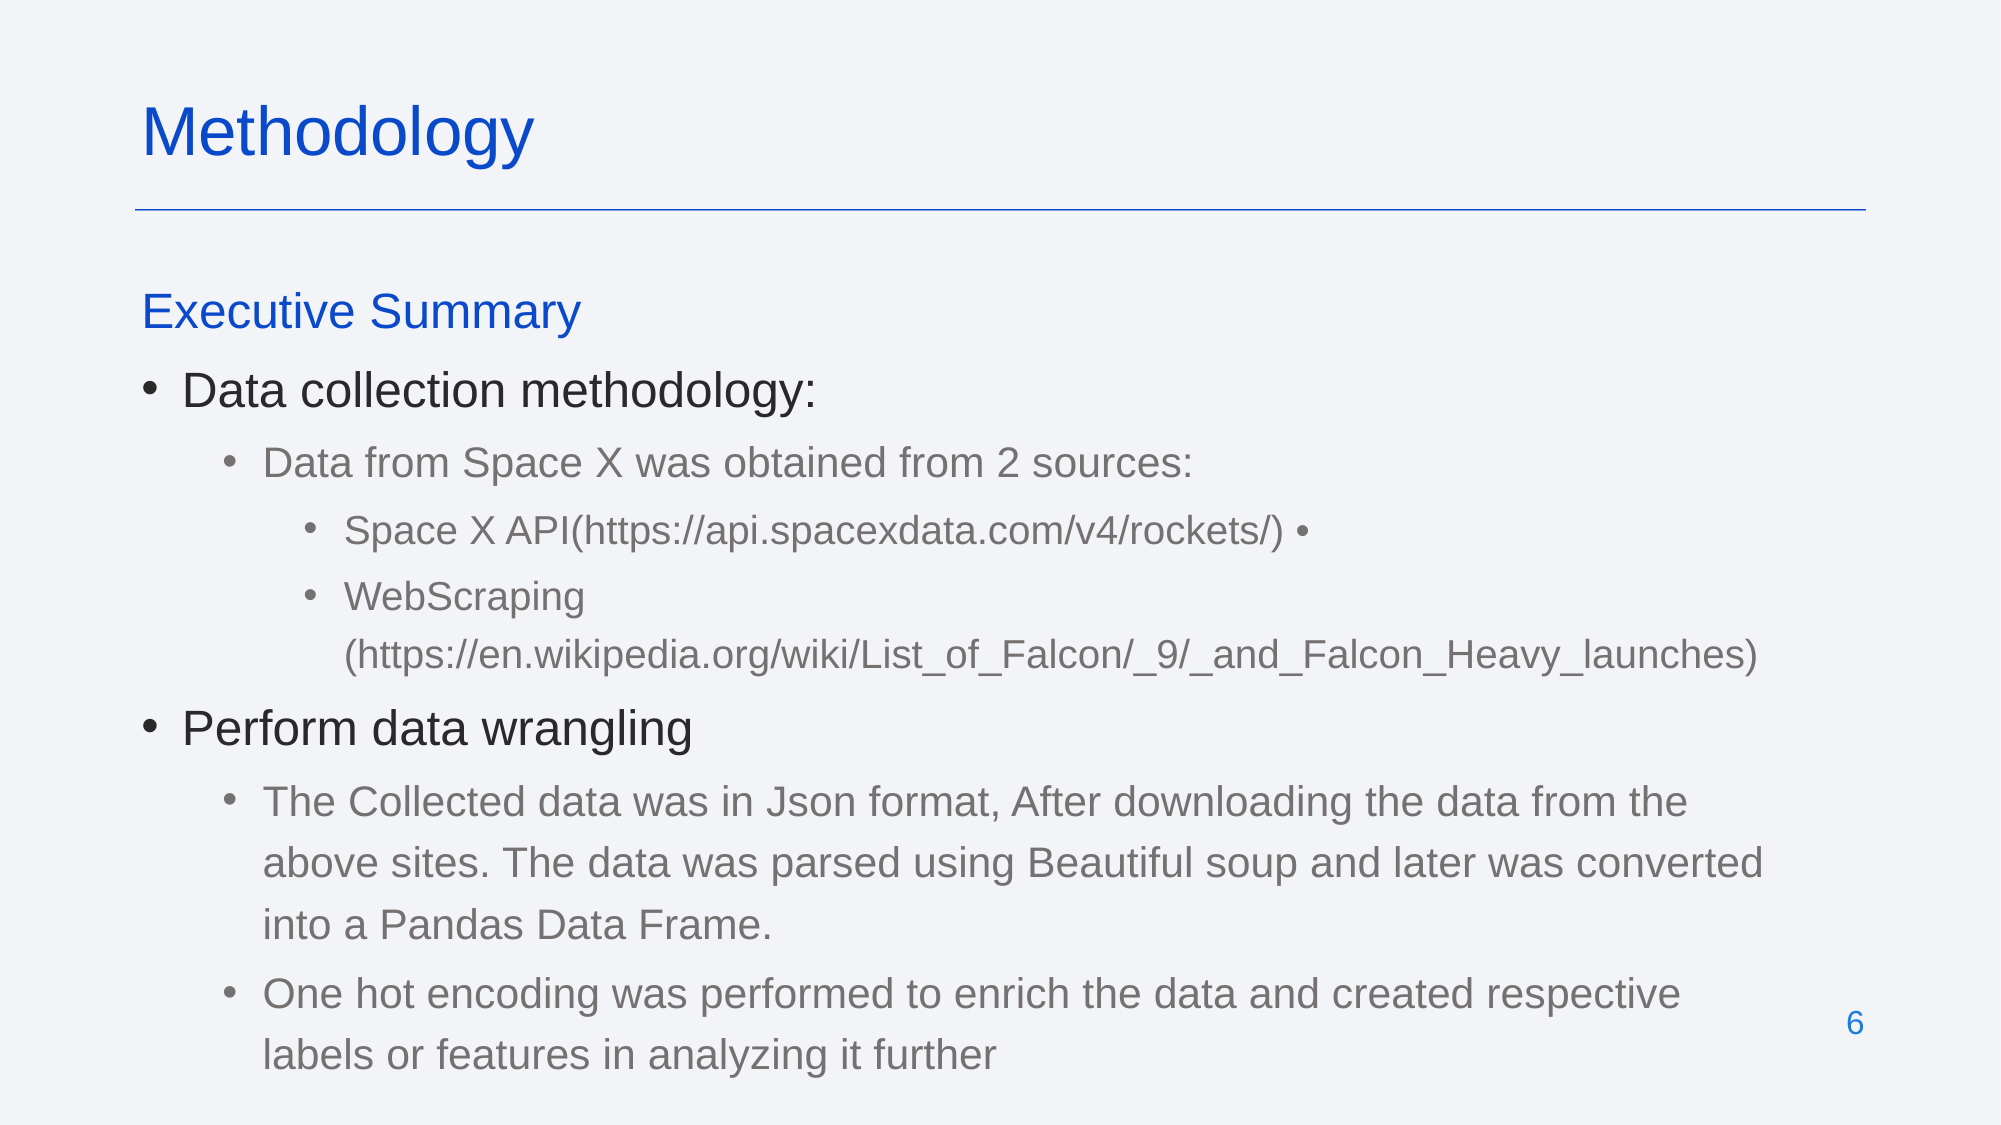

Methodology
Executive Summary
Data collection methodology:
Data from Space X was obtained from 2 sources:
Space X API(https://api.spacexdata.com/v4/rockets/) •
WebScraping (https://en.wikipedia.org/wiki/List_of_Falcon/_9/_and_Falcon_Heavy_launches)
Perform data wrangling
The Collected data was in Json format, After downloading the data from the above sites. The data was parsed using Beautiful soup and later was converted into a Pandas Data Frame.
One hot encoding was performed to enrich the data and created respective labels or features in analyzing it further
6